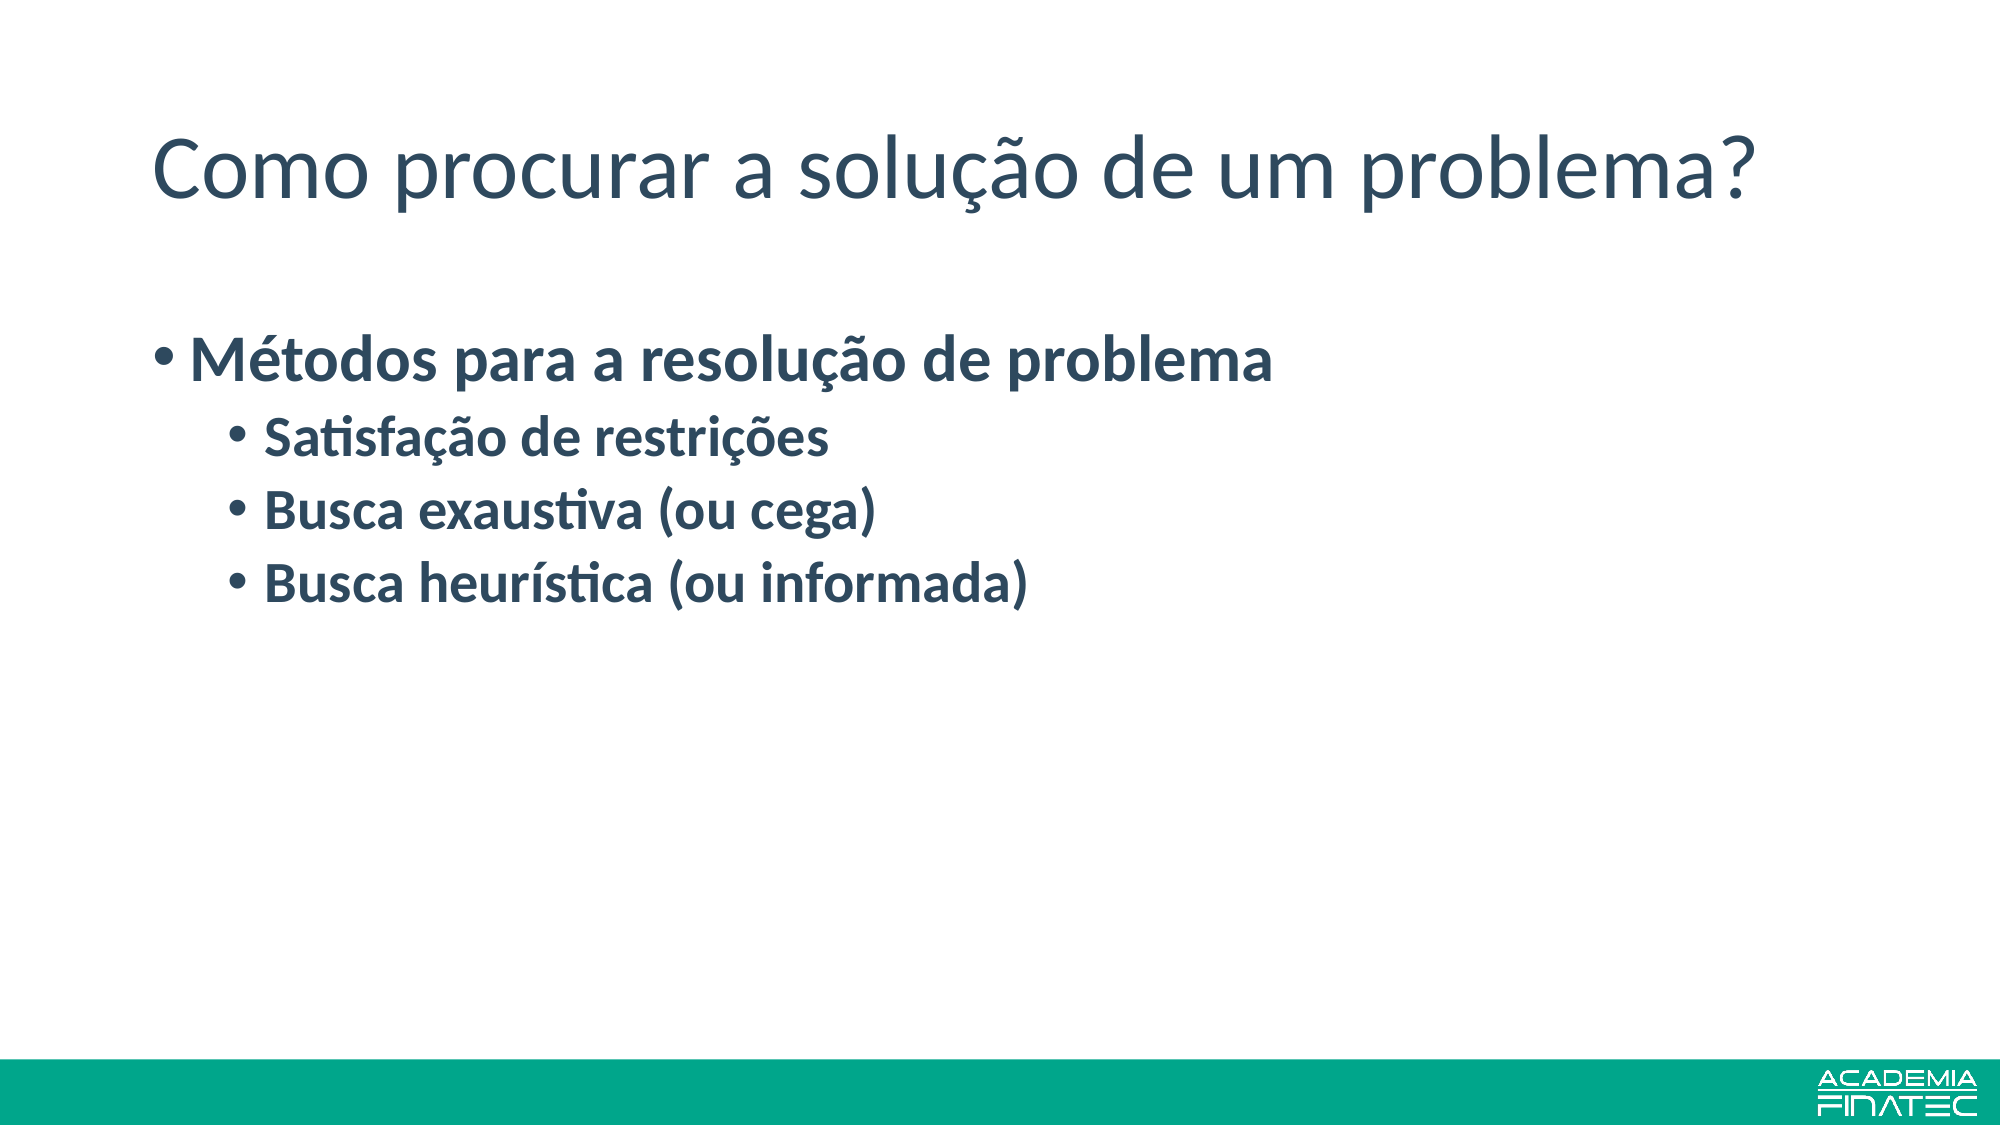

# Como procurar a solução de um problema?
Métodos para a resolução de problema
Satisfação de restrições
Busca exaustiva (ou cega)
Busca heurística (ou informada)